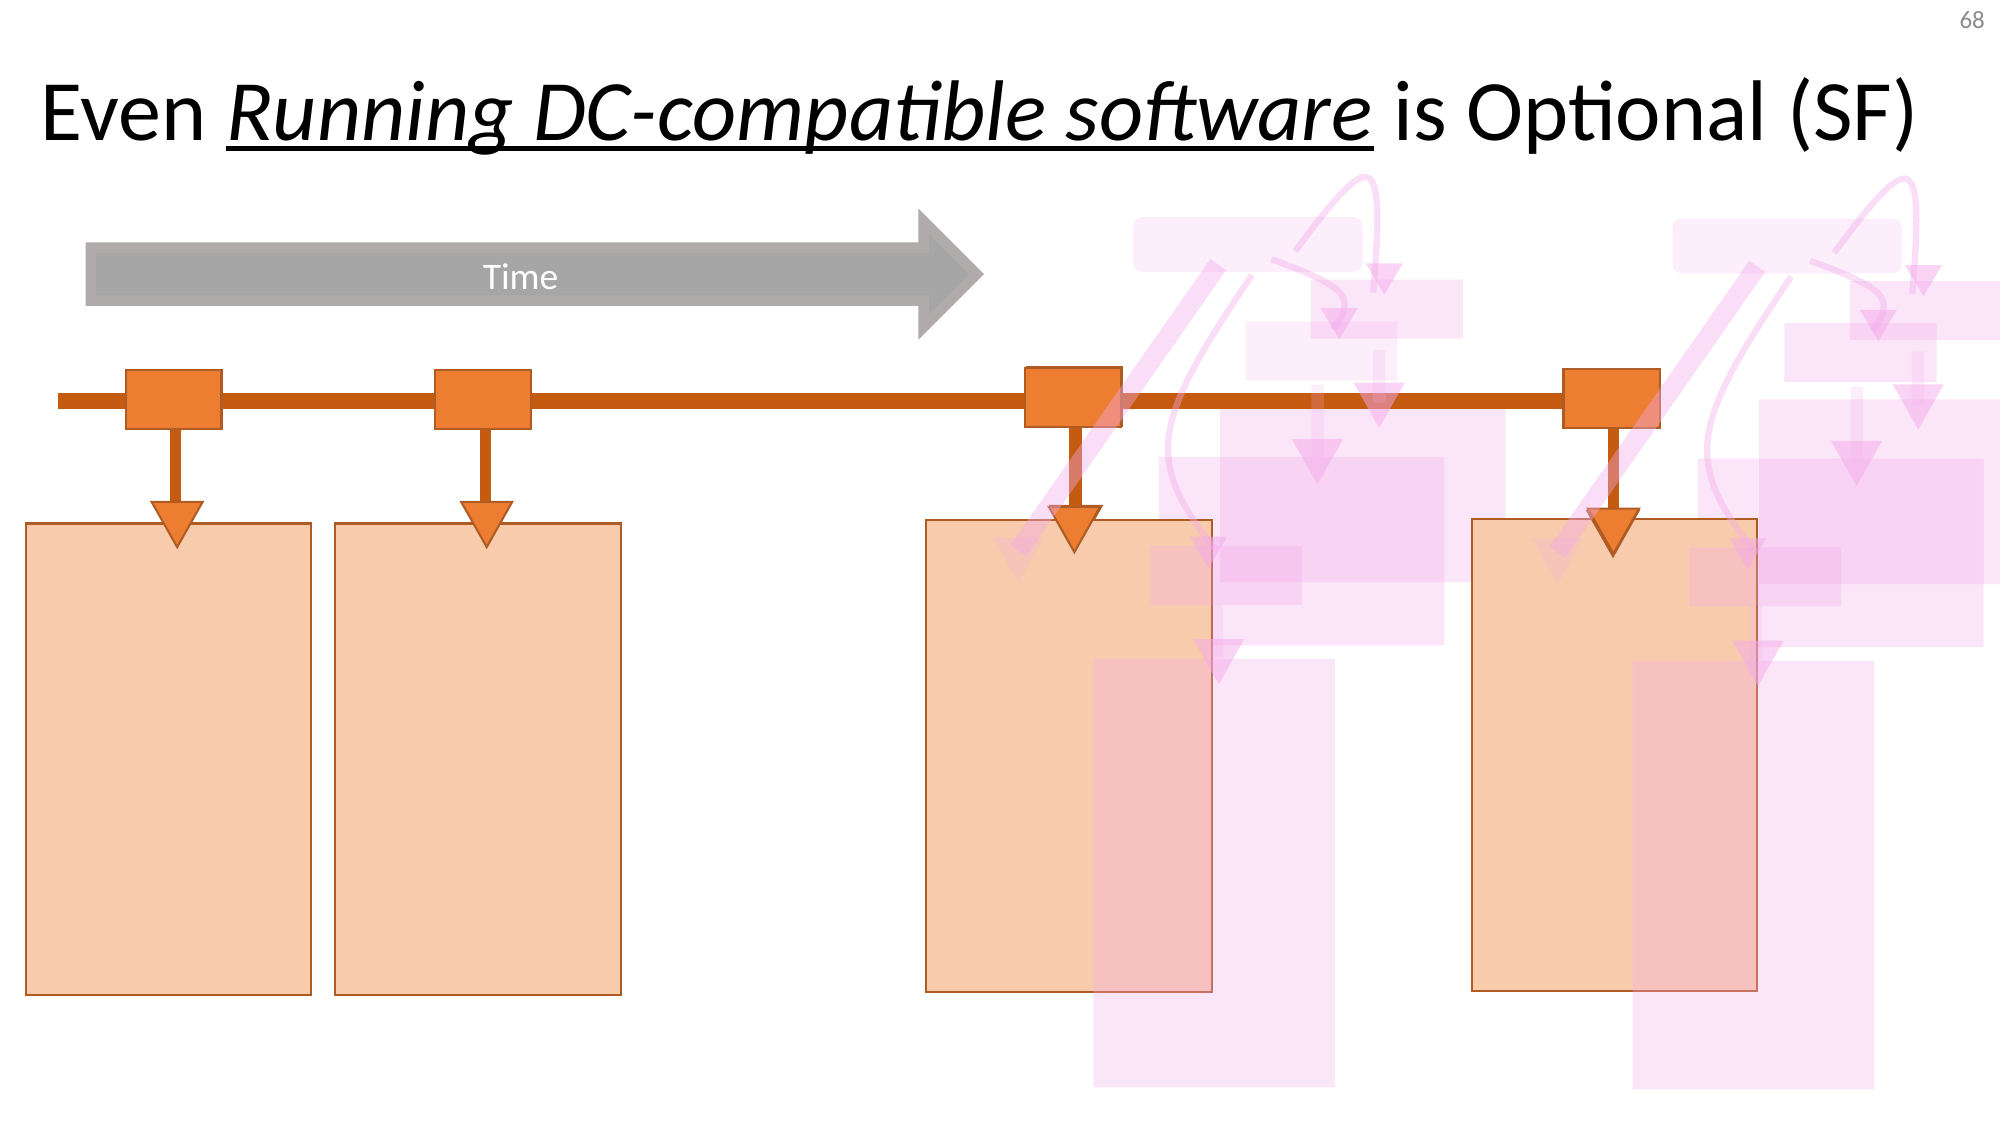

68
# Even Running DC-compatible software is Optional (SF)

Time

SPV

SPV